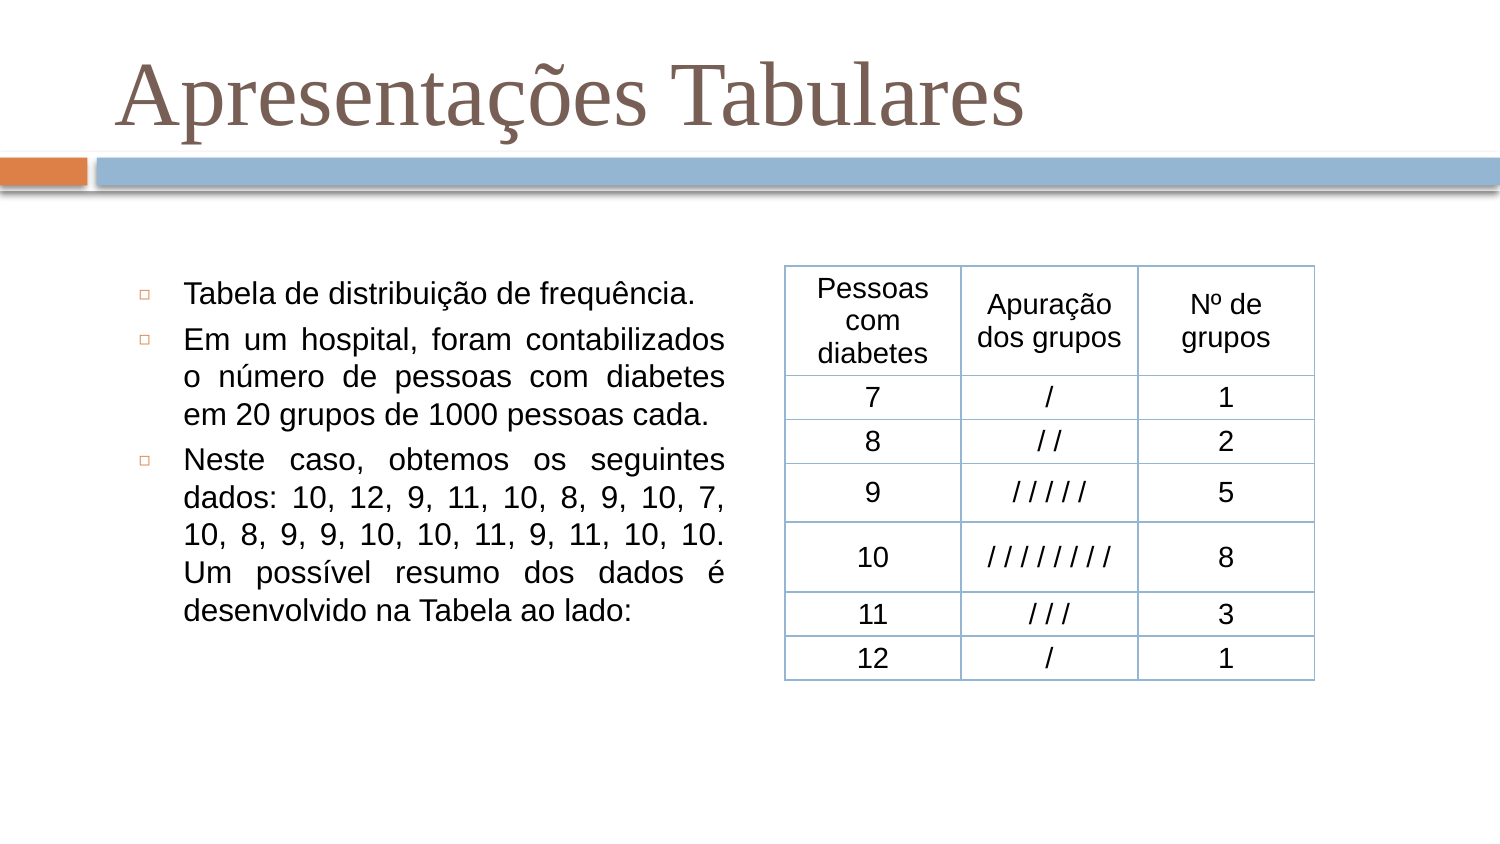

# Apresentações Tabulares
| Pessoas com diabetes | Apuração dos grupos | Nº de grupos |
| --- | --- | --- |
| 7 | / | 1 |
| 8 | / / | 2 |
| 9 | / / / / / | 5 |
| 10 | / / / / / / / / | 8 |
| 11 | / / / | 3 |
| 12 | / | 1 |
Tabela de distribuição de frequência.
Em um hospital, foram contabilizados o número de pessoas com diabetes em 20 grupos de 1000 pessoas cada.
Neste caso, obtemos os seguintes dados: 10, 12, 9, 11, 10, 8, 9, 10, 7, 10, 8, 9, 9, 10, 10, 11, 9, 11, 10, 10. Um possível resumo dos dados é desenvolvido na Tabela ao lado: